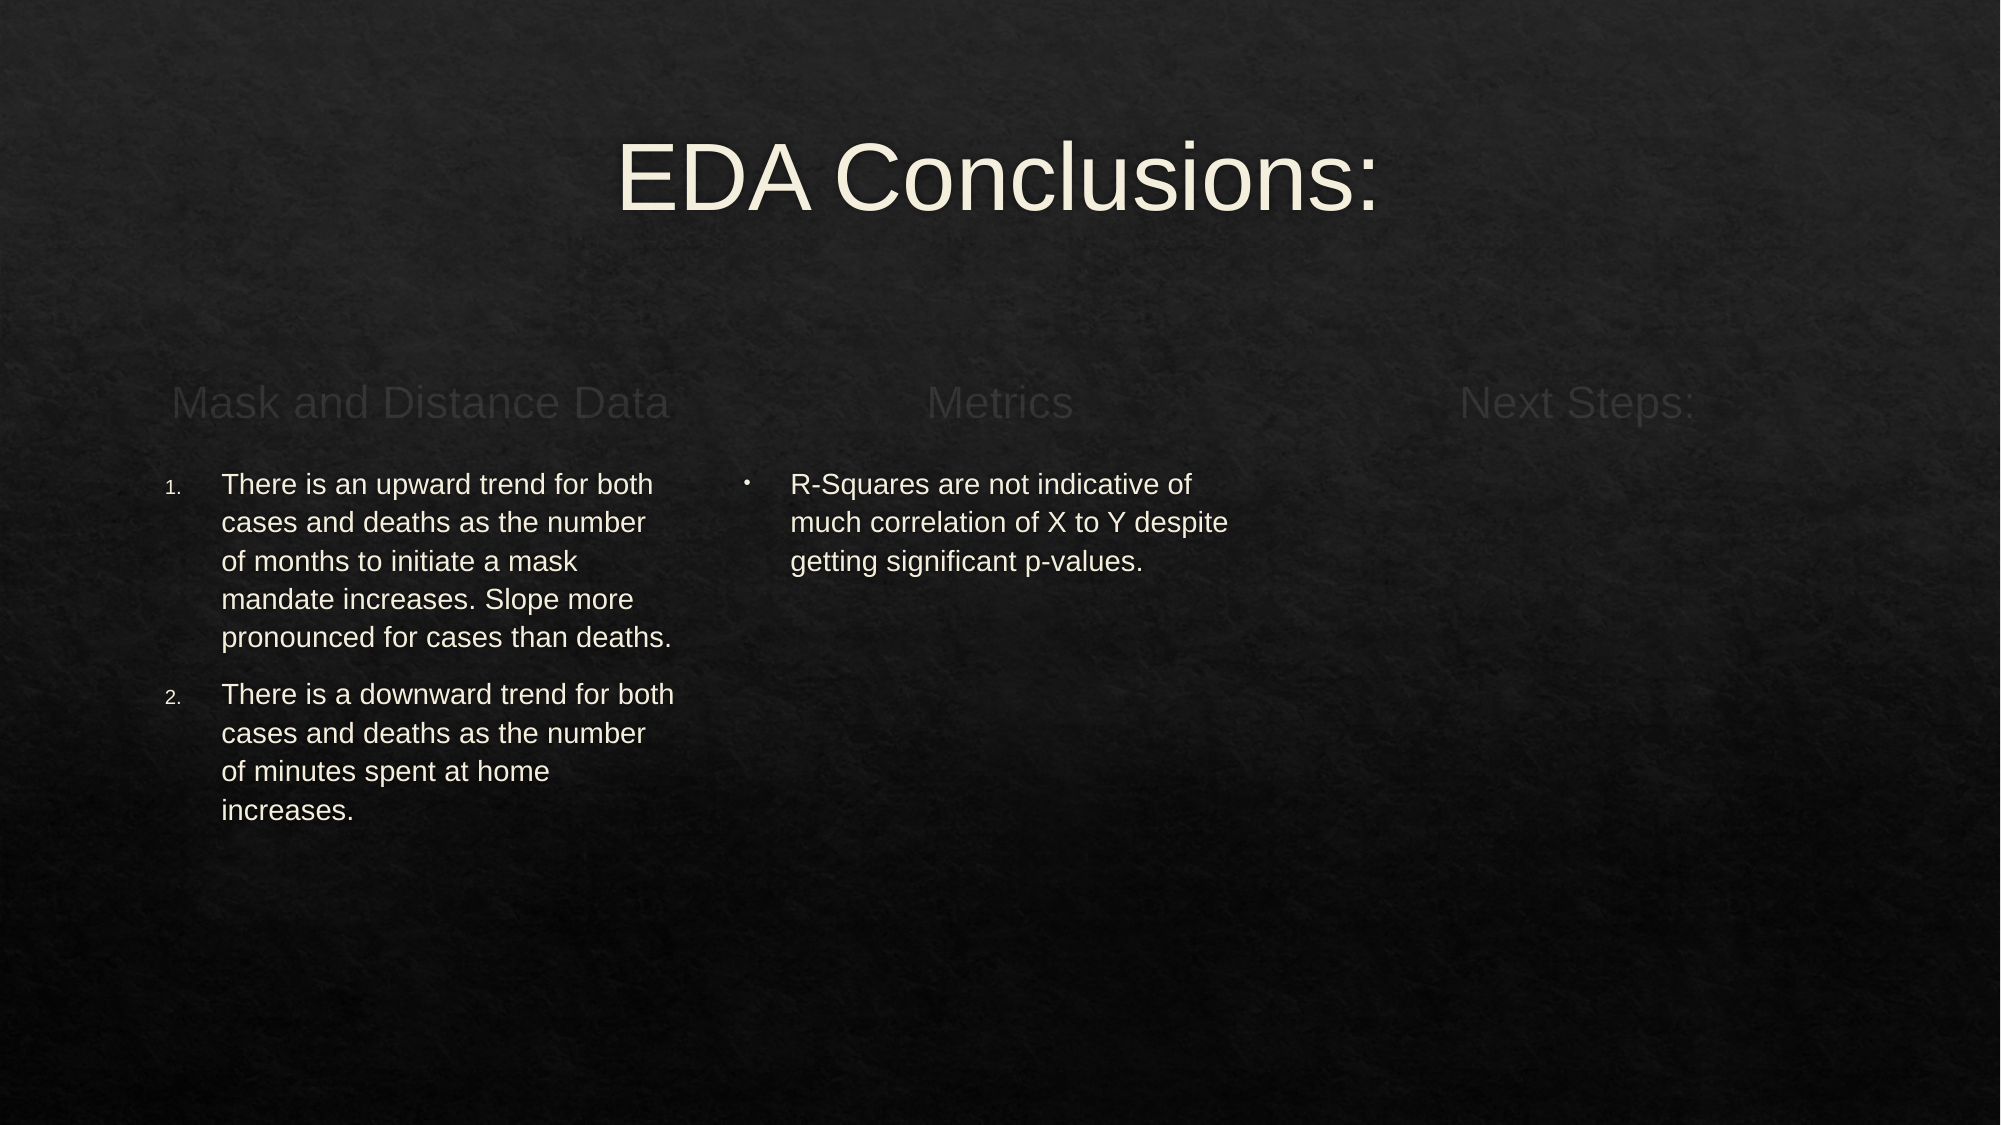

# EDA Conclusions:
Metrics
Mask and Distance Data
Next Steps:

There is an upward trend for both cases and deaths as the number of months to initiate a mask mandate increases. Slope more pronounced for cases than deaths.
There is a downward trend for both cases and deaths as the number of minutes spent at home increases.

R-Squares are not indicative of much correlation of X to Y despite getting significant p-values.